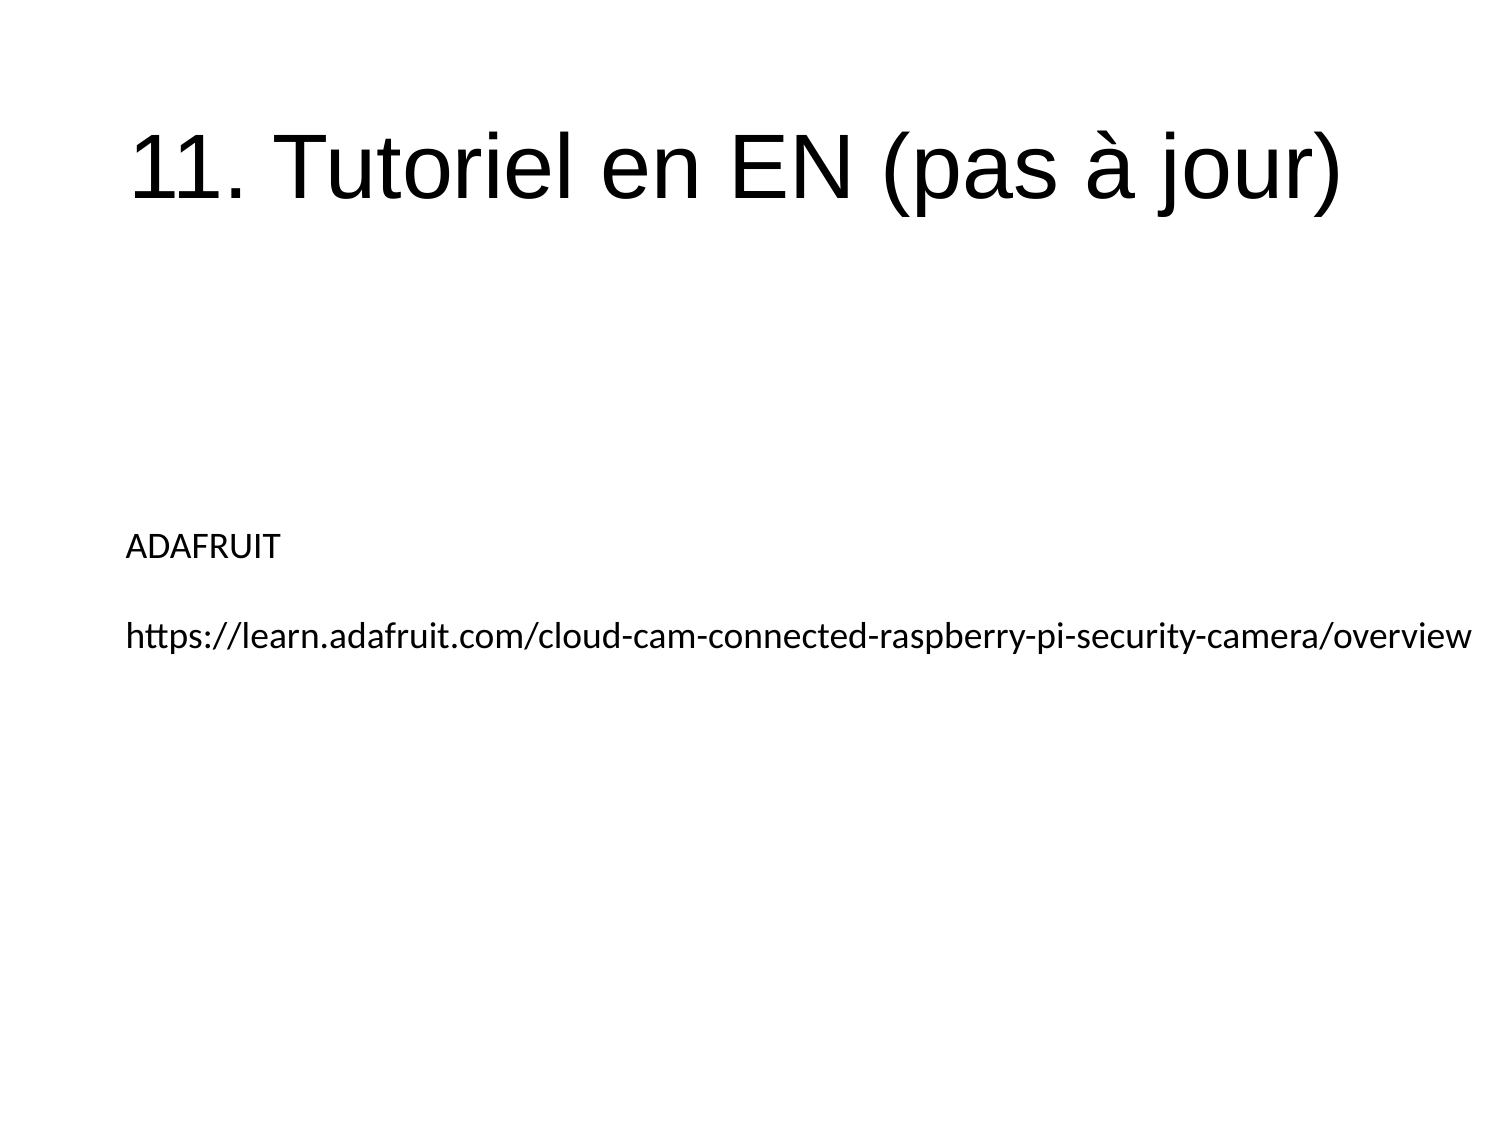

11. Tutoriel en EN (pas à jour)
ADAFRUIT
https://learn.adafruit.com/cloud-cam-connected-raspberry-pi-security-camera/overview